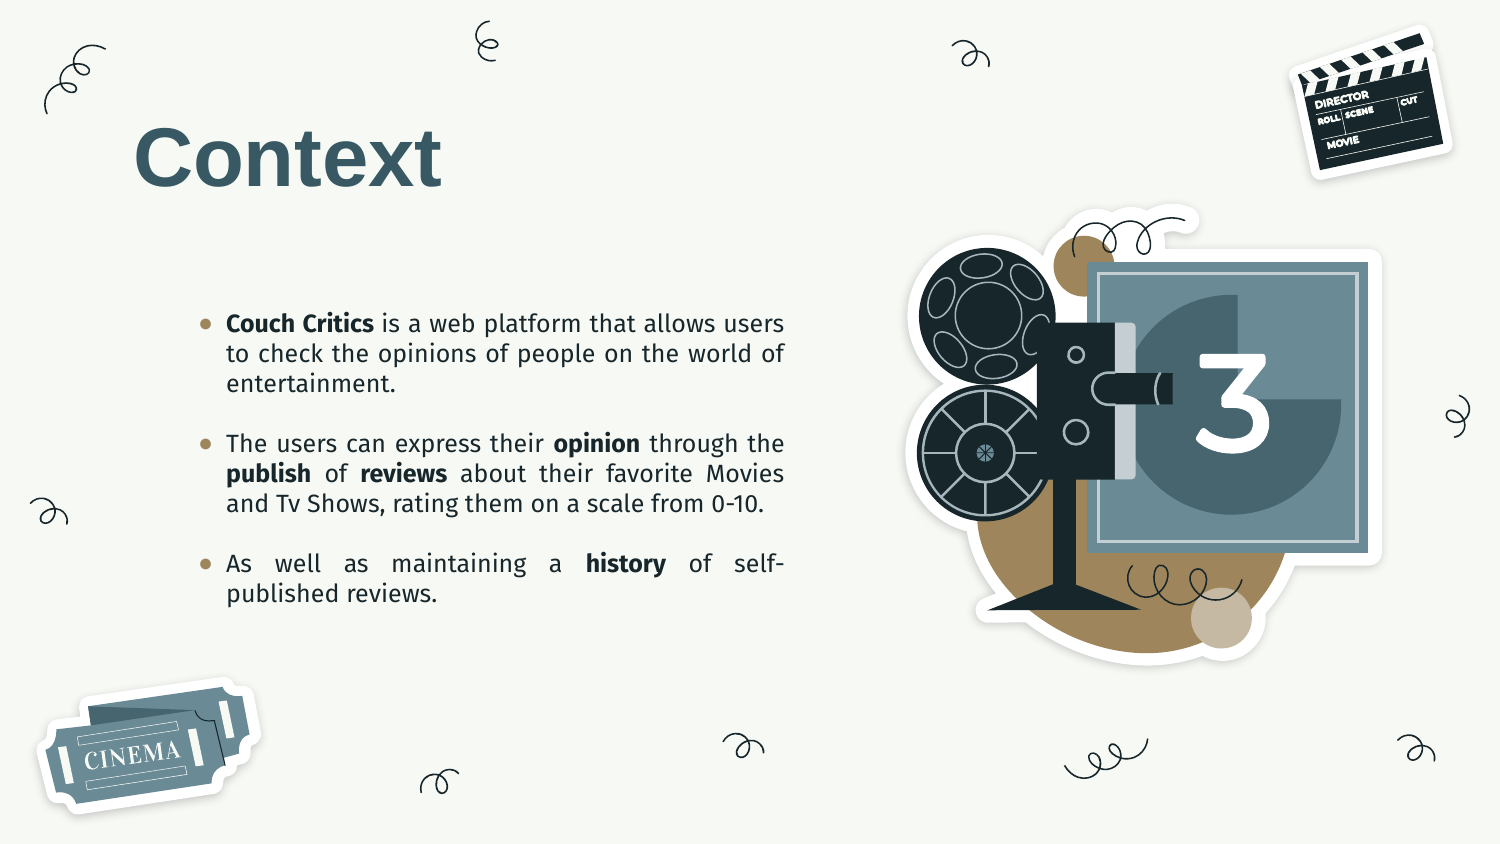

# Context

Couch Critics is a web platform that allows users to check the opinions of people on the world of entertainment.

The users can express their opinion through the publish of reviews about their favorite Movies and Tv Shows, rating them on a scale from 0-10.

As well as maintaining a history of self-published reviews.